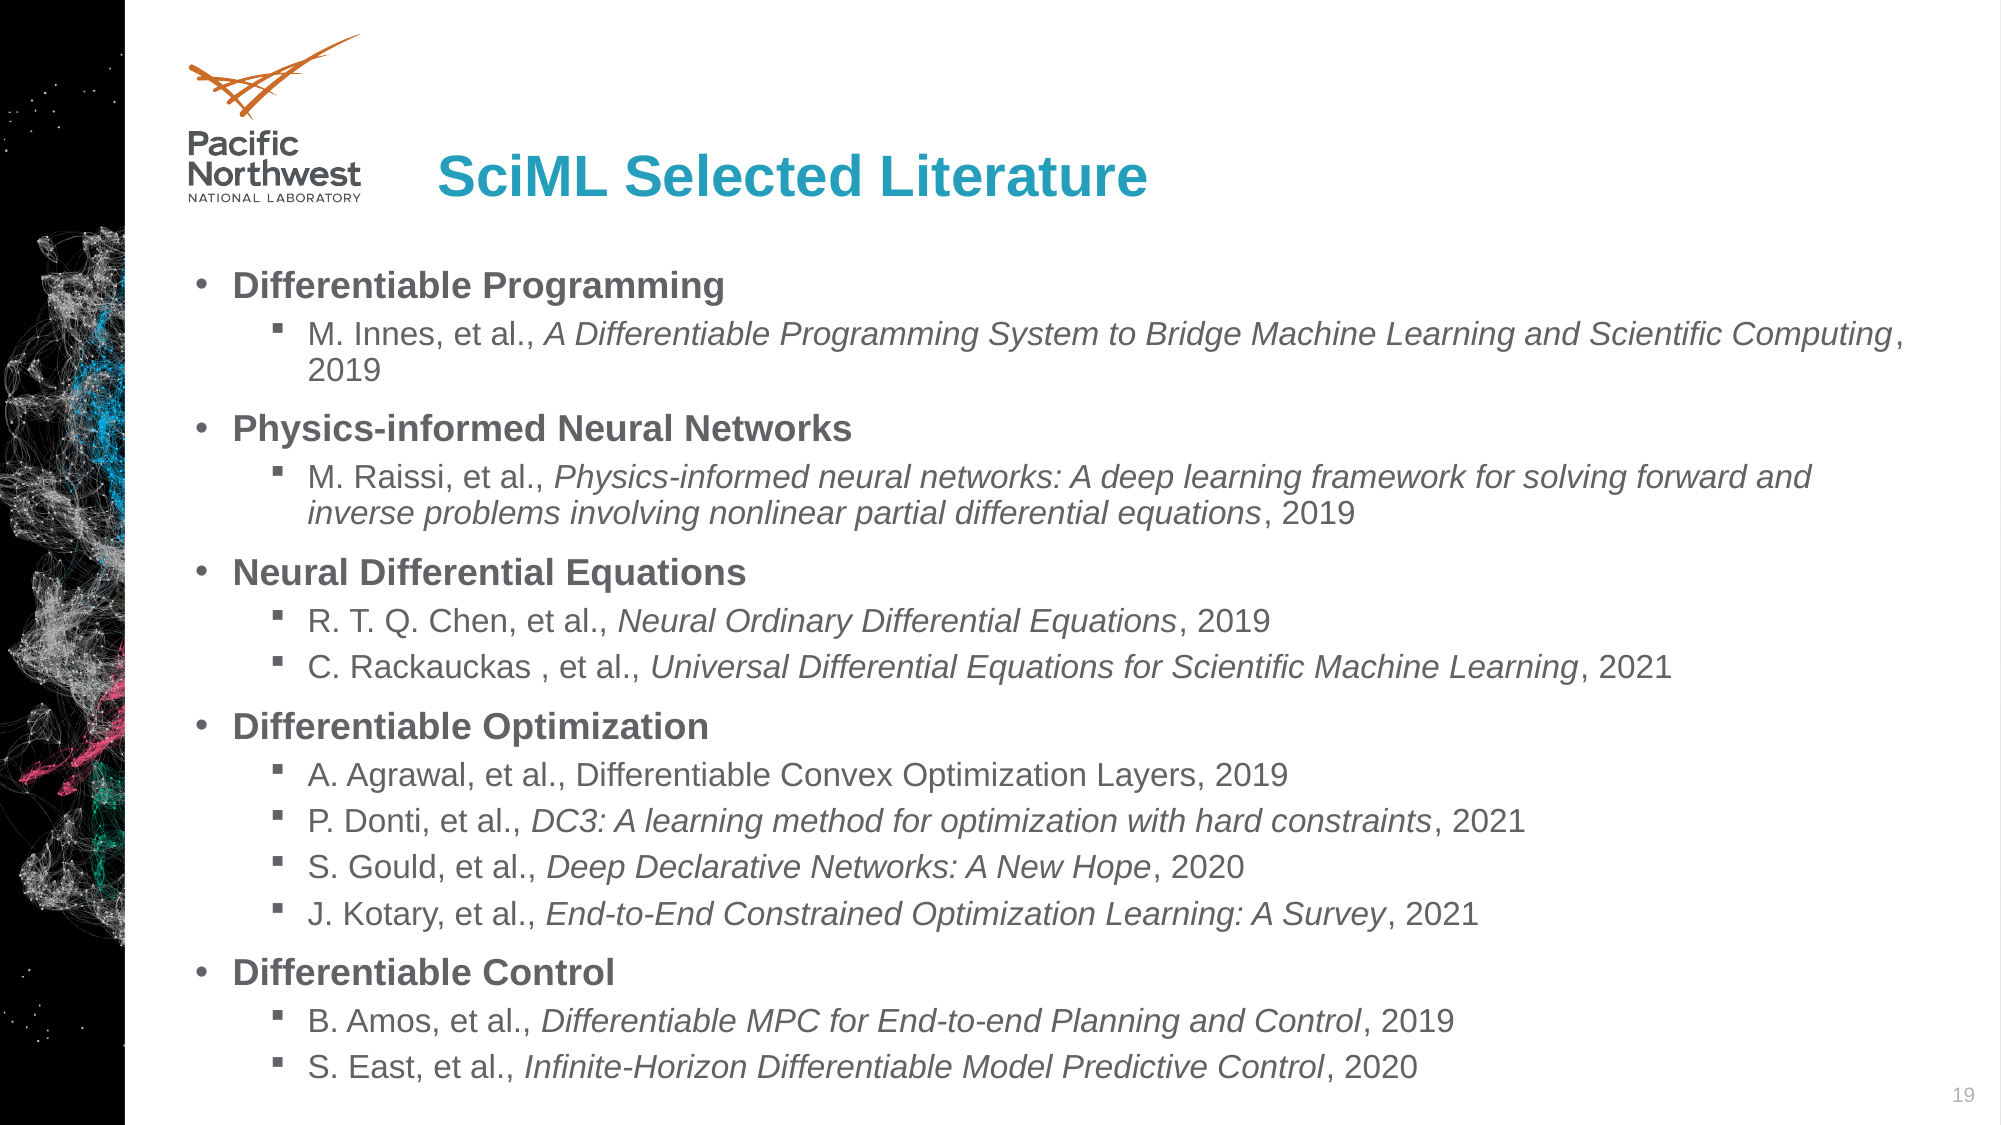

# SciML Selected Literature
Differentiable Programming
M. Innes, et al., A Differentiable Programming System to Bridge Machine Learning and Scientific Computing, 2019
Physics-informed Neural Networks
M. Raissi, et al., Physics-informed neural networks: A deep learning framework for solving forward and inverse problems involving nonlinear partial differential equations, 2019
Neural Differential Equations
R. T. Q. Chen, et al., Neural Ordinary Differential Equations, 2019
C. Rackauckas , et al., Universal Differential Equations for Scientific Machine Learning, 2021
Differentiable Optimization
A. Agrawal, et al., Differentiable Convex Optimization Layers, 2019
P. Donti, et al., DC3: A learning method for optimization with hard constraints, 2021
S. Gould, et al., Deep Declarative Networks: A New Hope, 2020
J. Kotary, et al., End-to-End Constrained Optimization Learning: A Survey, 2021
Differentiable Control
B. Amos, et al., Differentiable MPC for End-to-end Planning and Control, 2019
S. East, et al., Infinite-Horizon Differentiable Model Predictive Control, 2020
19